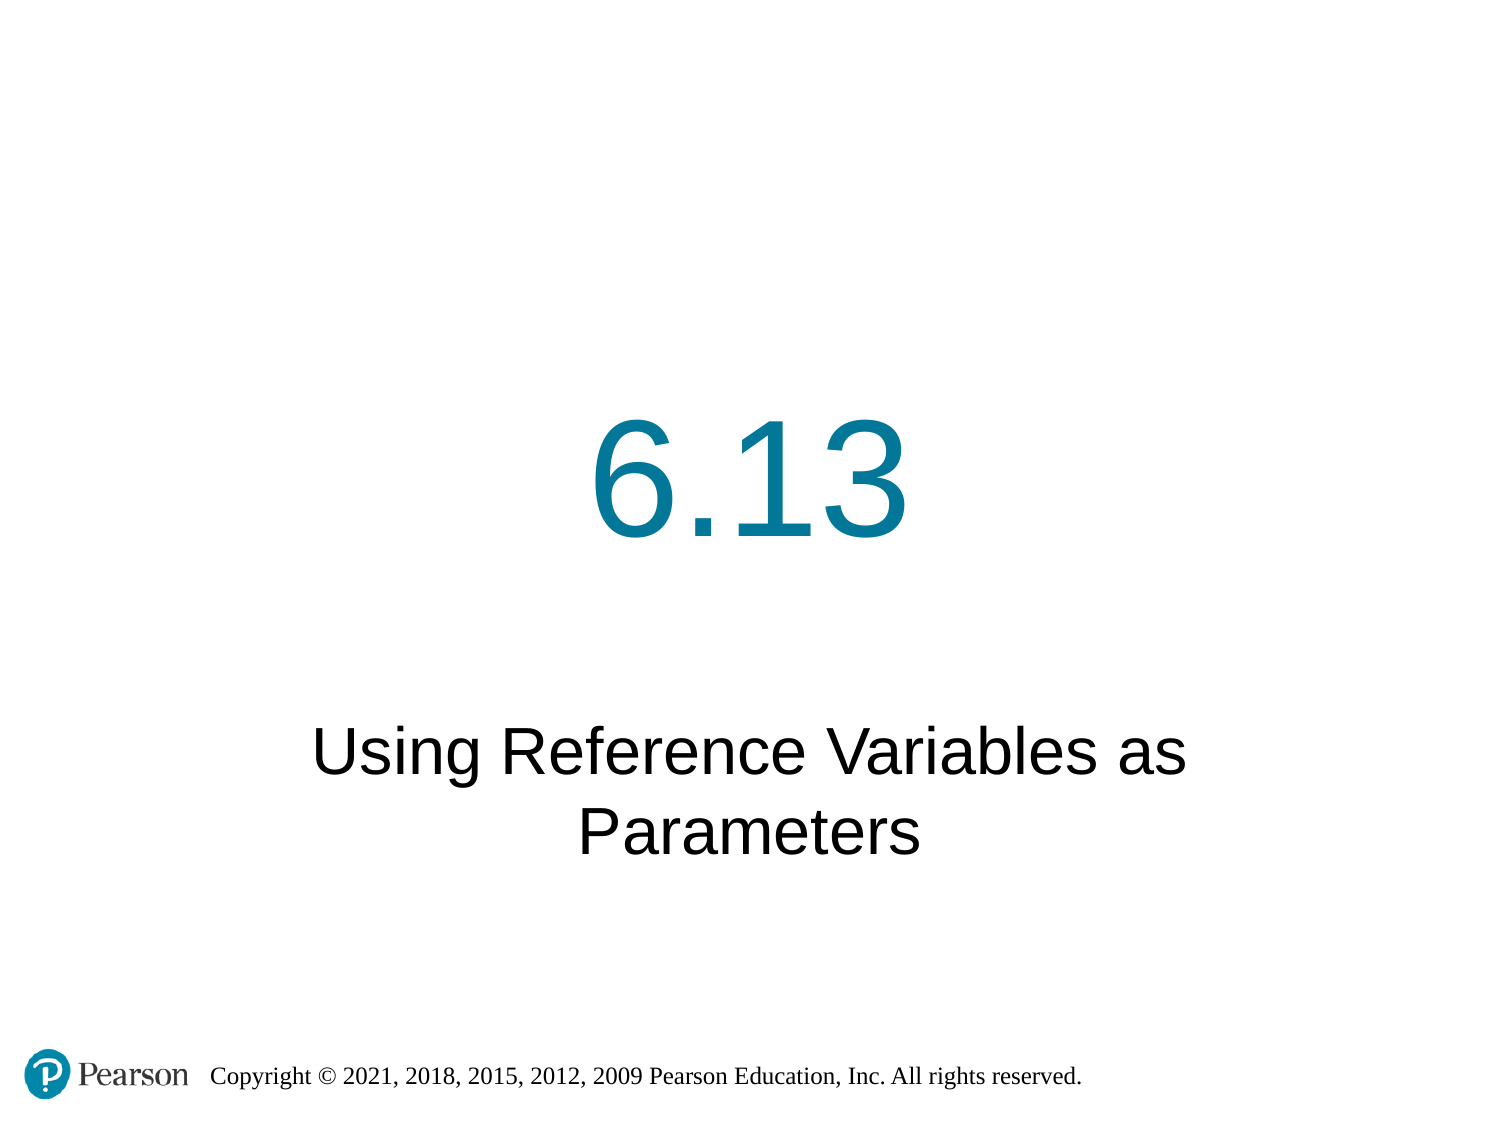

# 6.13
Using Reference Variables as Parameters